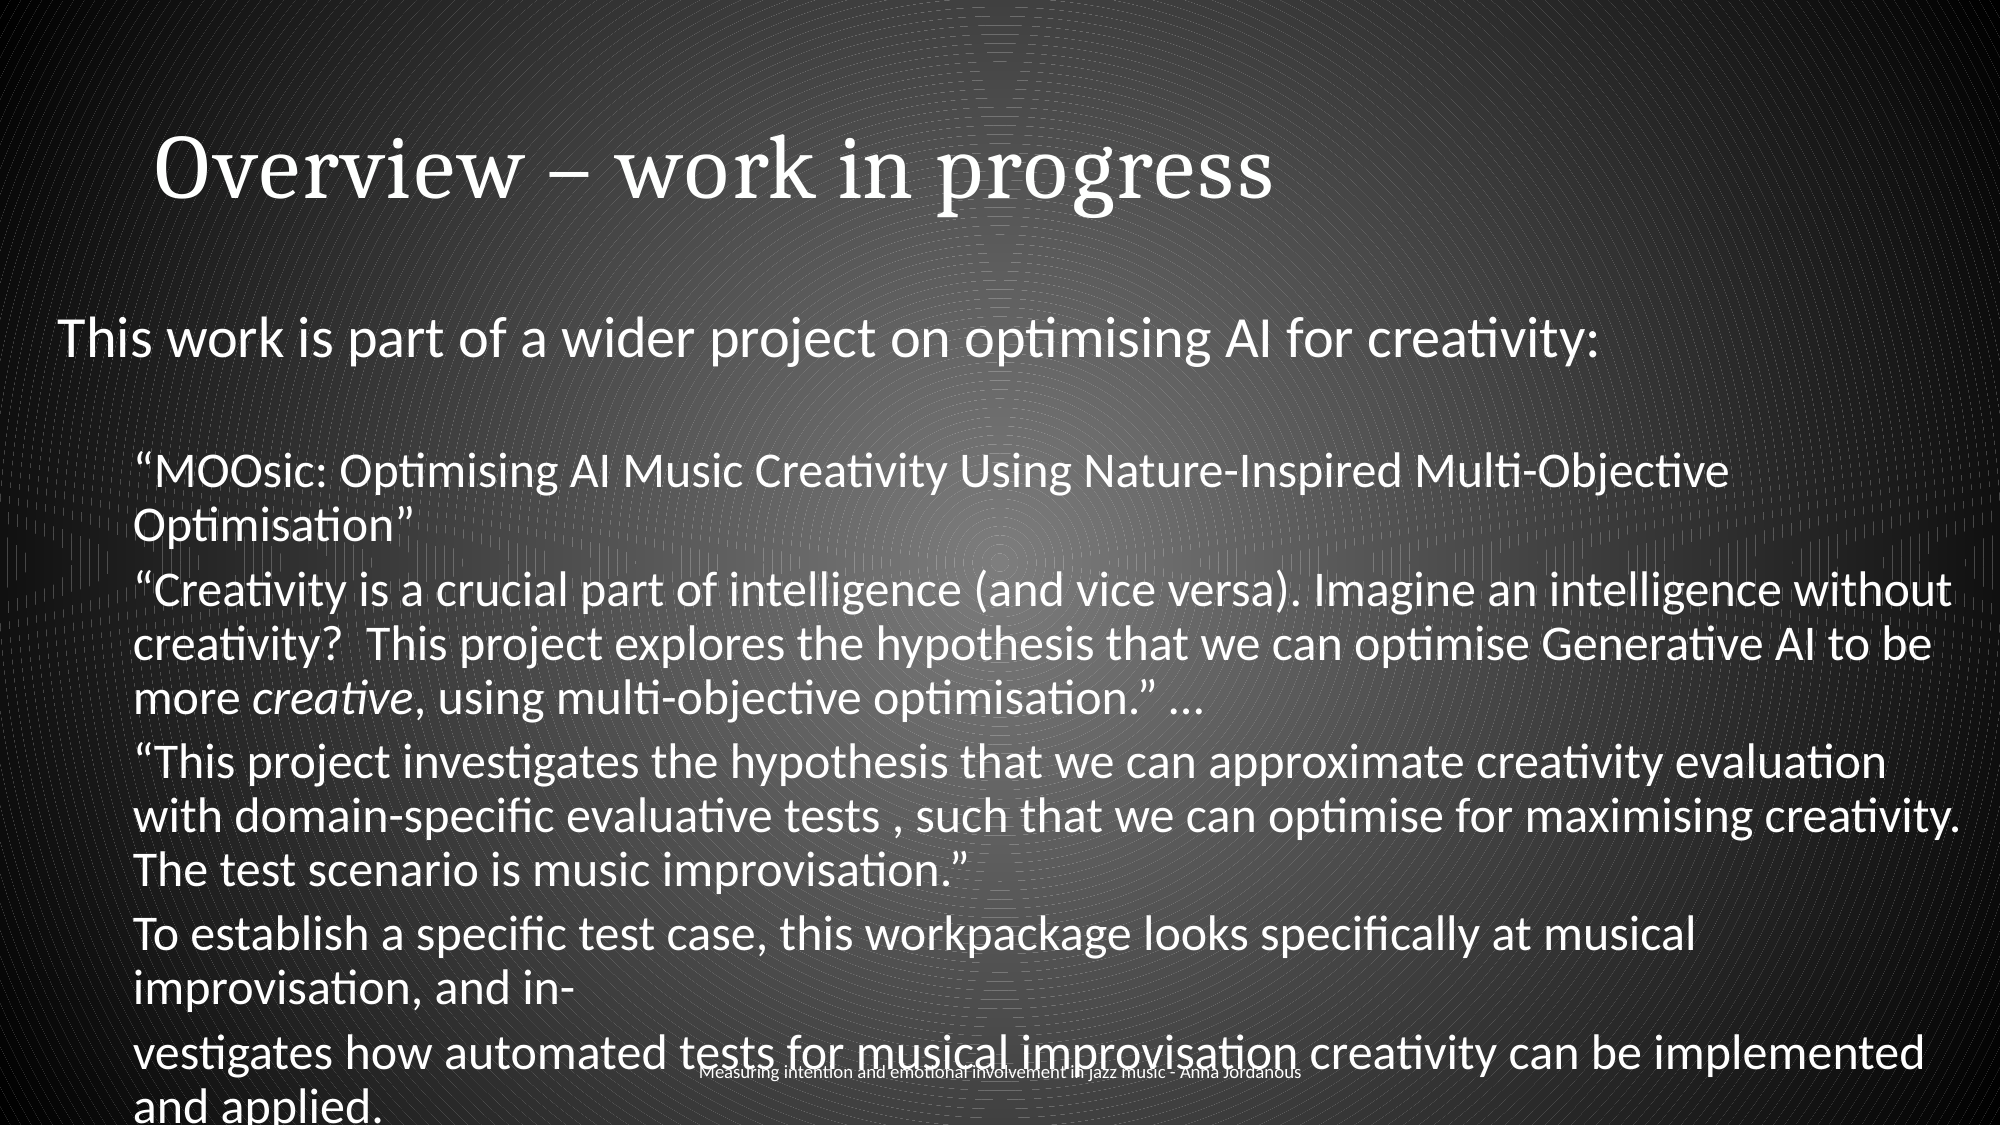

# Overview – work in progress
This work is part of a wider project on optimising AI for creativity:

“MOOsic: Optimising AI Music Creativity Using Nature-Inspired Multi-Objective Optimisation”
“Creativity is a crucial part of intelligence (and vice versa). Imagine an intelligence without creativity?  This project explores the hypothesis that we can optimise Generative AI to be more creative, using multi-objective optimisation.” …
“This project investigates the hypothesis that we can approximate creativity evaluation with domain-specific evaluative tests , such that we can optimise for maximising creativity. The test scenario is music improvisation.”
To establish a specific test case, this workpackage looks specifically at musical improvisation, and in-
vestigates how automated tests for musical improvisation creativity can be implemented and applied.
The evaluation of creativity is based on automating tests of the three criteria identified above as most
contributory to musical improvisation creativity.
We propose using a nature inspired multi-objective optimisation (MOO) based approach, optimising across
multiple factors to maximise the creativity of the musical output. We will evaluate different MOO-based
approaches such as lexicographic and Pareto based algorithms, comparing them to each other, and to
current state of the art in music generation techniques. We will evaluate a hypothesis that a Pareto-front
approach is particularly well suited to this task. Over other approaches to MOO, such as a lexicographic-
based approach or weighted formula that require additional information (lexicographic ordering) or optimi-
sation steps (objective weights).
Music improvisation creativity is influenced by three key factors [7], which we treat here as three key ob-
jectives for optimisation. We use current state of the art music generators and evaluate whether the intro-
duction of multi-objective optimisation increases the perceived creativity of the generated output. and this
allows us to incorporate evaluation in the creative process of music generators.
These proposals (implementing creativity metrics in multi-objective optimisation) are the first to use cre-
ativity evaluation to enable transformer-based AI software to develop more creativity algorithmically.
Measuring intention and emotional involvement in jazz music - Anna Jordanous